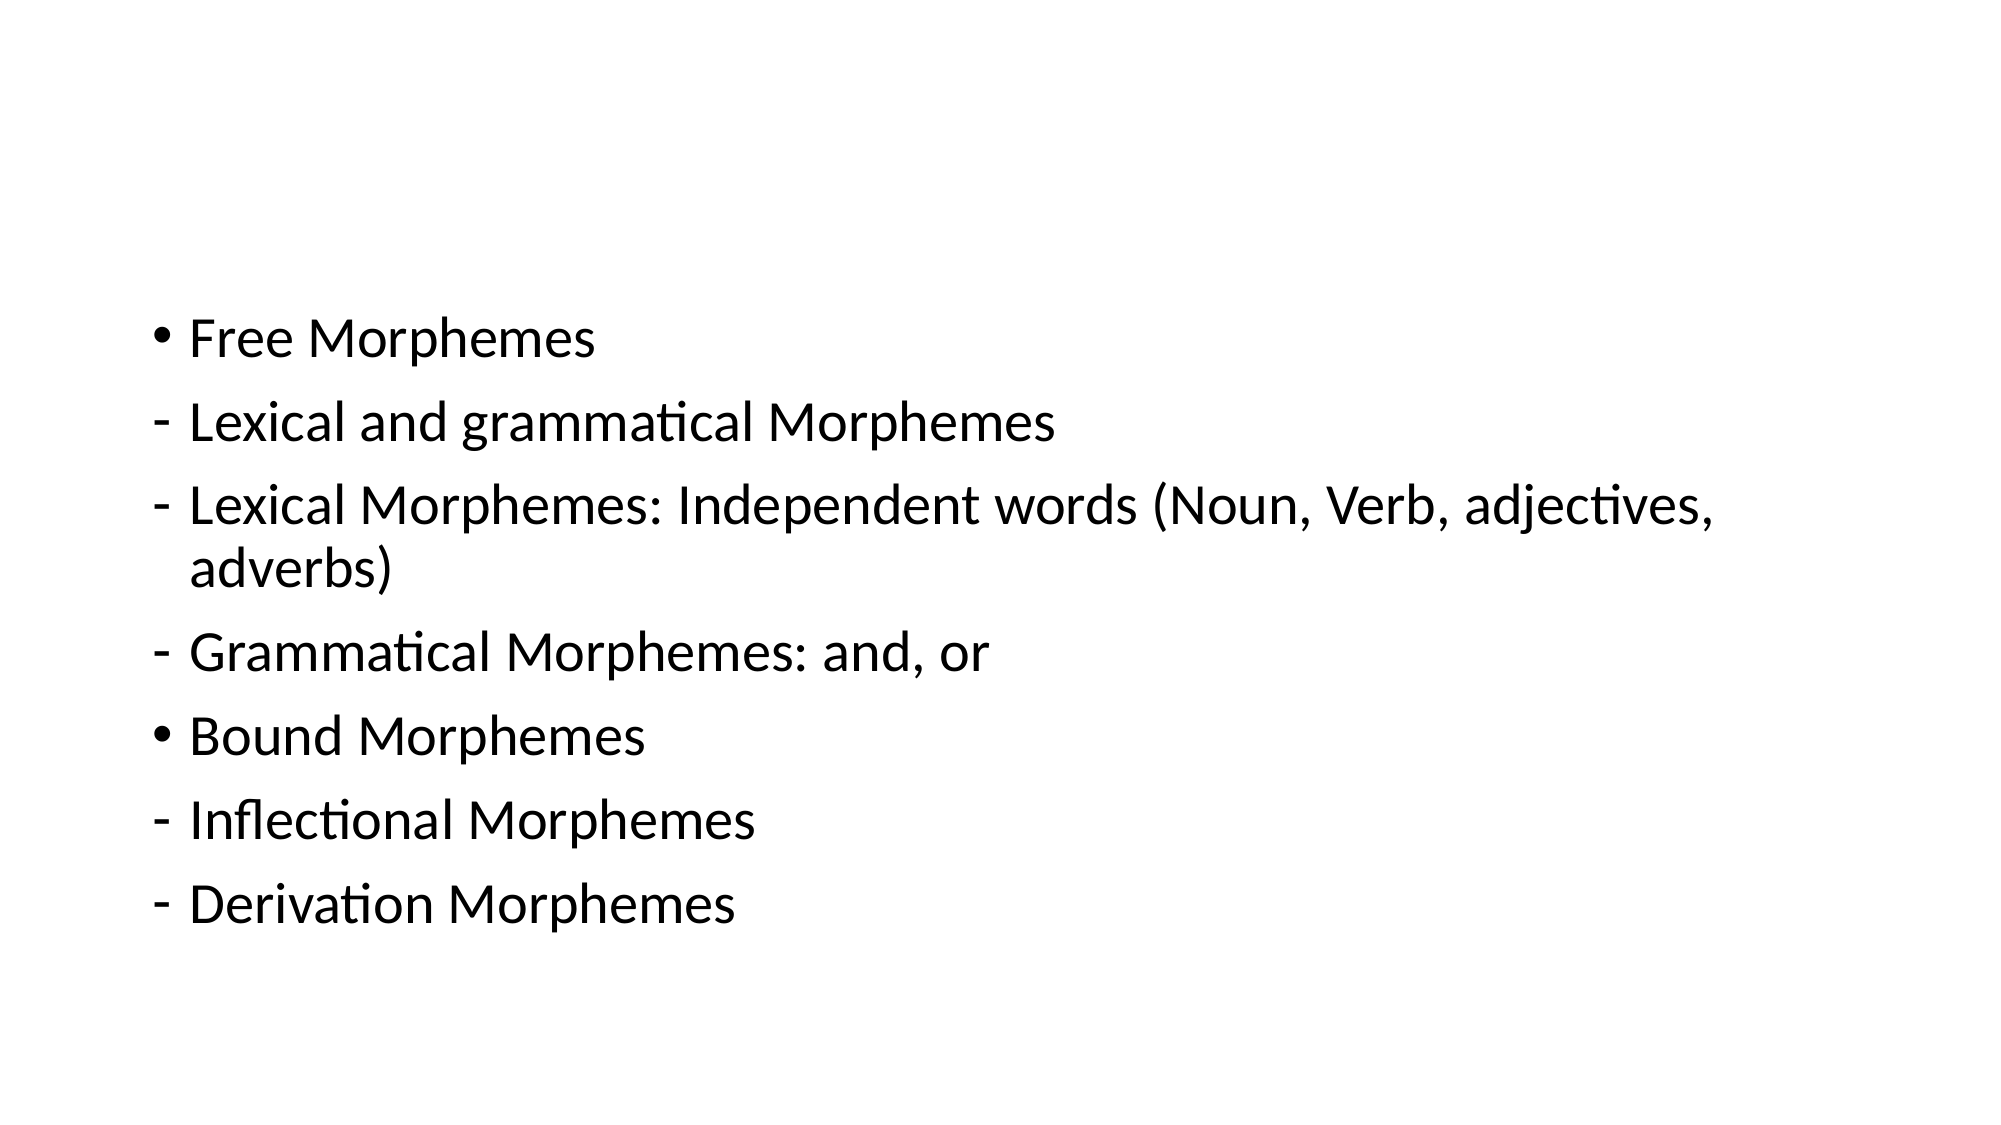

#
Free Morphemes
Lexical and grammatical Morphemes
Lexical Morphemes: Independent words (Noun, Verb, adjectives, adverbs)
Grammatical Morphemes: and, or
Bound Morphemes
Inflectional Morphemes
Derivation Morphemes